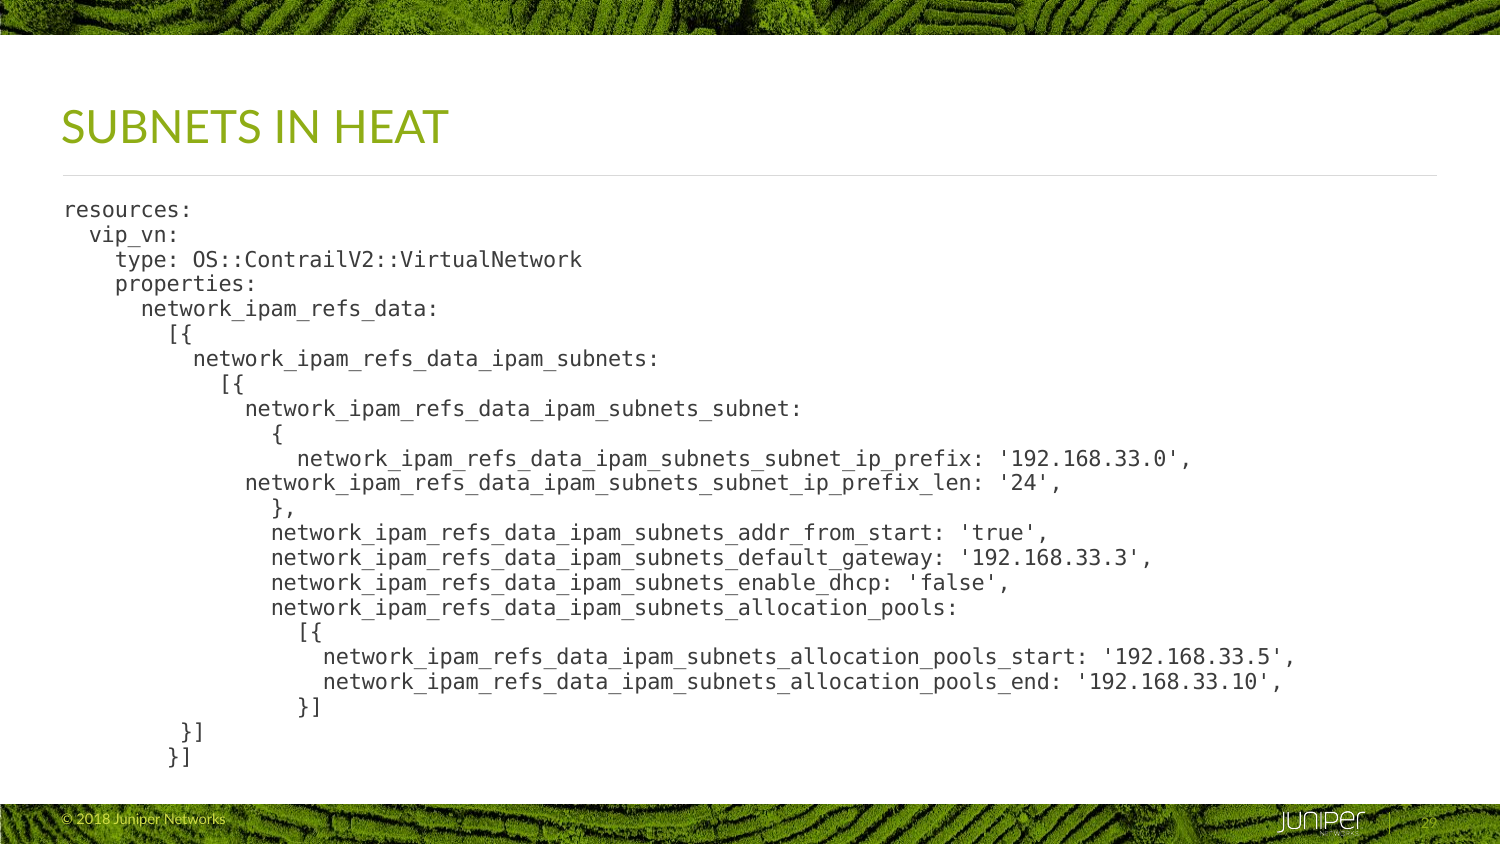

# Subnets in heat
resources:
  vip_vn:
    type: OS::ContrailV2::VirtualNetwork
    properties:
      network_ipam_refs_data:
        [{
          network_ipam_refs_data_ipam_subnets:
            [{
              network_ipam_refs_data_ipam_subnets_subnet:
                {
                  network_ipam_refs_data_ipam_subnets_subnet_ip_prefix: '192.168.33.0',
              network_ipam_refs_data_ipam_subnets_subnet_ip_prefix_len: '24',
                },
                network_ipam_refs_data_ipam_subnets_addr_from_start: 'true',
                network_ipam_refs_data_ipam_subnets_default_gateway: '192.168.33.3',
                network_ipam_refs_data_ipam_subnets_enable_dhcp: 'false',
                network_ipam_refs_data_ipam_subnets_allocation_pools:
                  [{
                    network_ipam_refs_data_ipam_subnets_allocation_pools_start: '192.168.33.5',
                    network_ipam_refs_data_ipam_subnets_allocation_pools_end: '192.168.33.10',
                  }]
         }]
        }]

29